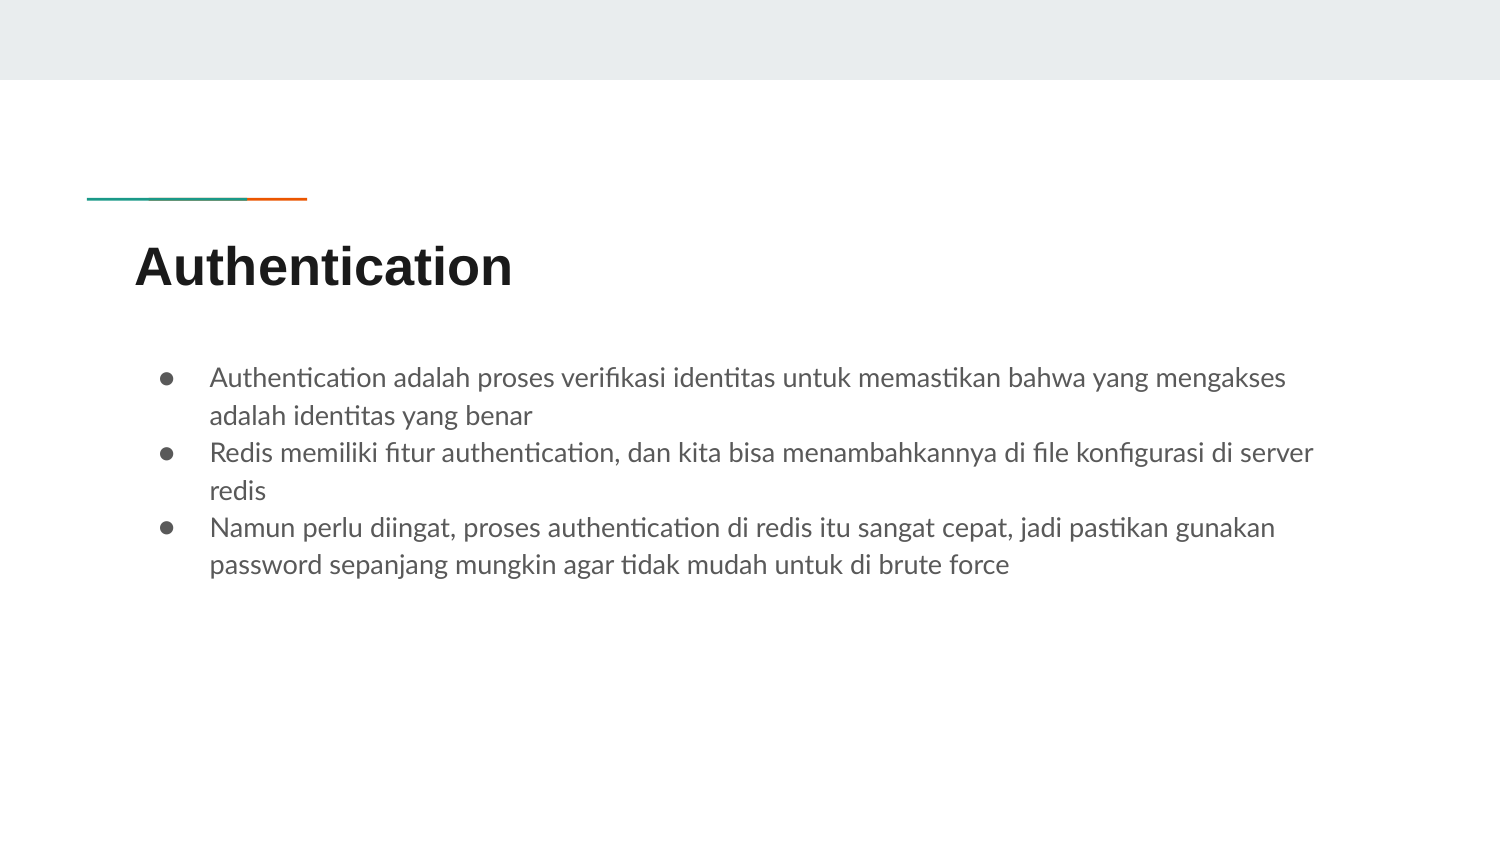

# Authentication
Authentication adalah proses verifikasi identitas untuk memastikan bahwa yang mengakses adalah identitas yang benar
Redis memiliki fitur authentication, dan kita bisa menambahkannya di file konfigurasi di server redis
Namun perlu diingat, proses authentication di redis itu sangat cepat, jadi pastikan gunakan password sepanjang mungkin agar tidak mudah untuk di brute force